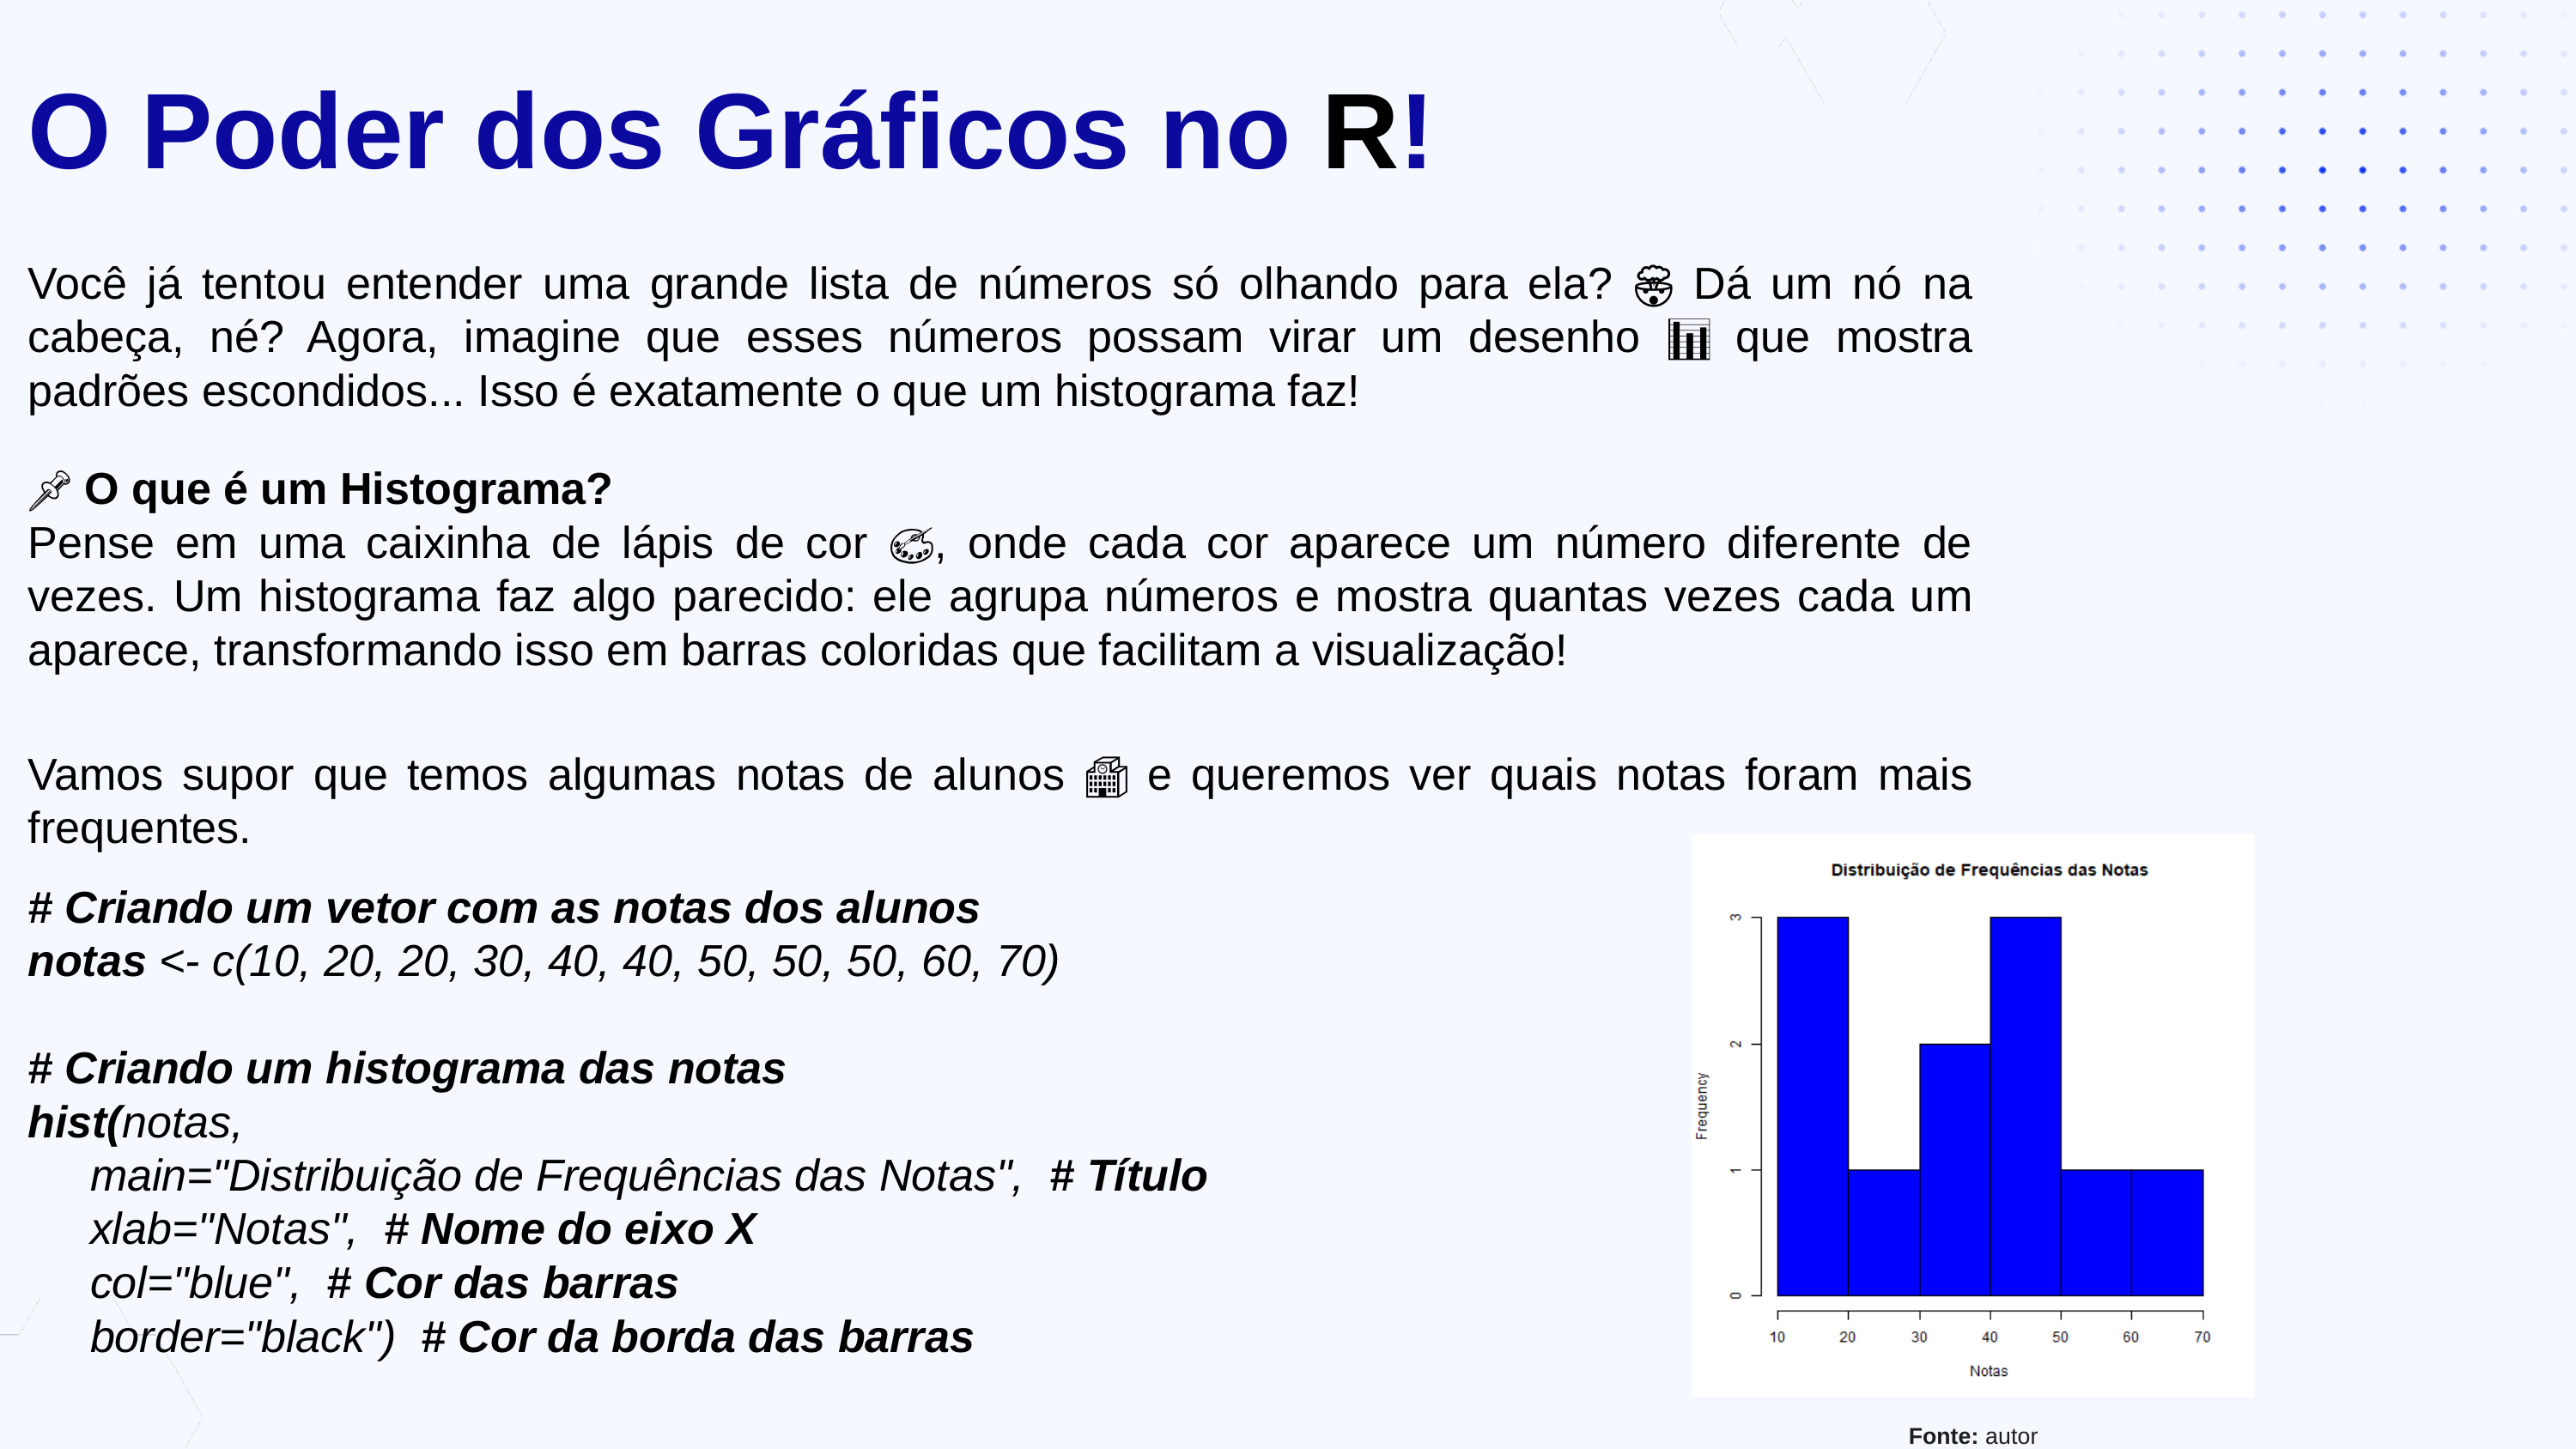

O Poder dos Gráficos no R!
Você já tentou entender uma grande lista de números só olhando para ela? 🤯 Dá um nó na cabeça, né? Agora, imagine que esses números possam virar um desenho 📊 que mostra padrões escondidos... Isso é exatamente o que um histograma faz!
📌 O que é um Histograma?
Pense em uma caixinha de lápis de cor 🎨, onde cada cor aparece um número diferente de vezes. Um histograma faz algo parecido: ele agrupa números e mostra quantas vezes cada um aparece, transformando isso em barras coloridas que facilitam a visualização!
Vamos supor que temos algumas notas de alunos 🏫 e queremos ver quais notas foram mais frequentes.

# Criando um vetor com as notas dos alunos
notas <- c(10, 20, 20, 30, 40, 40, 50, 50, 50, 60, 70)

# Criando um histograma das notas
hist(notas,
     main="Distribuição de Frequências das Notas",  # Título
     xlab="Notas",  # Nome do eixo X
     col="blue",  # Cor das barras
     border="black")  # Cor da borda das barras

Fonte: autor